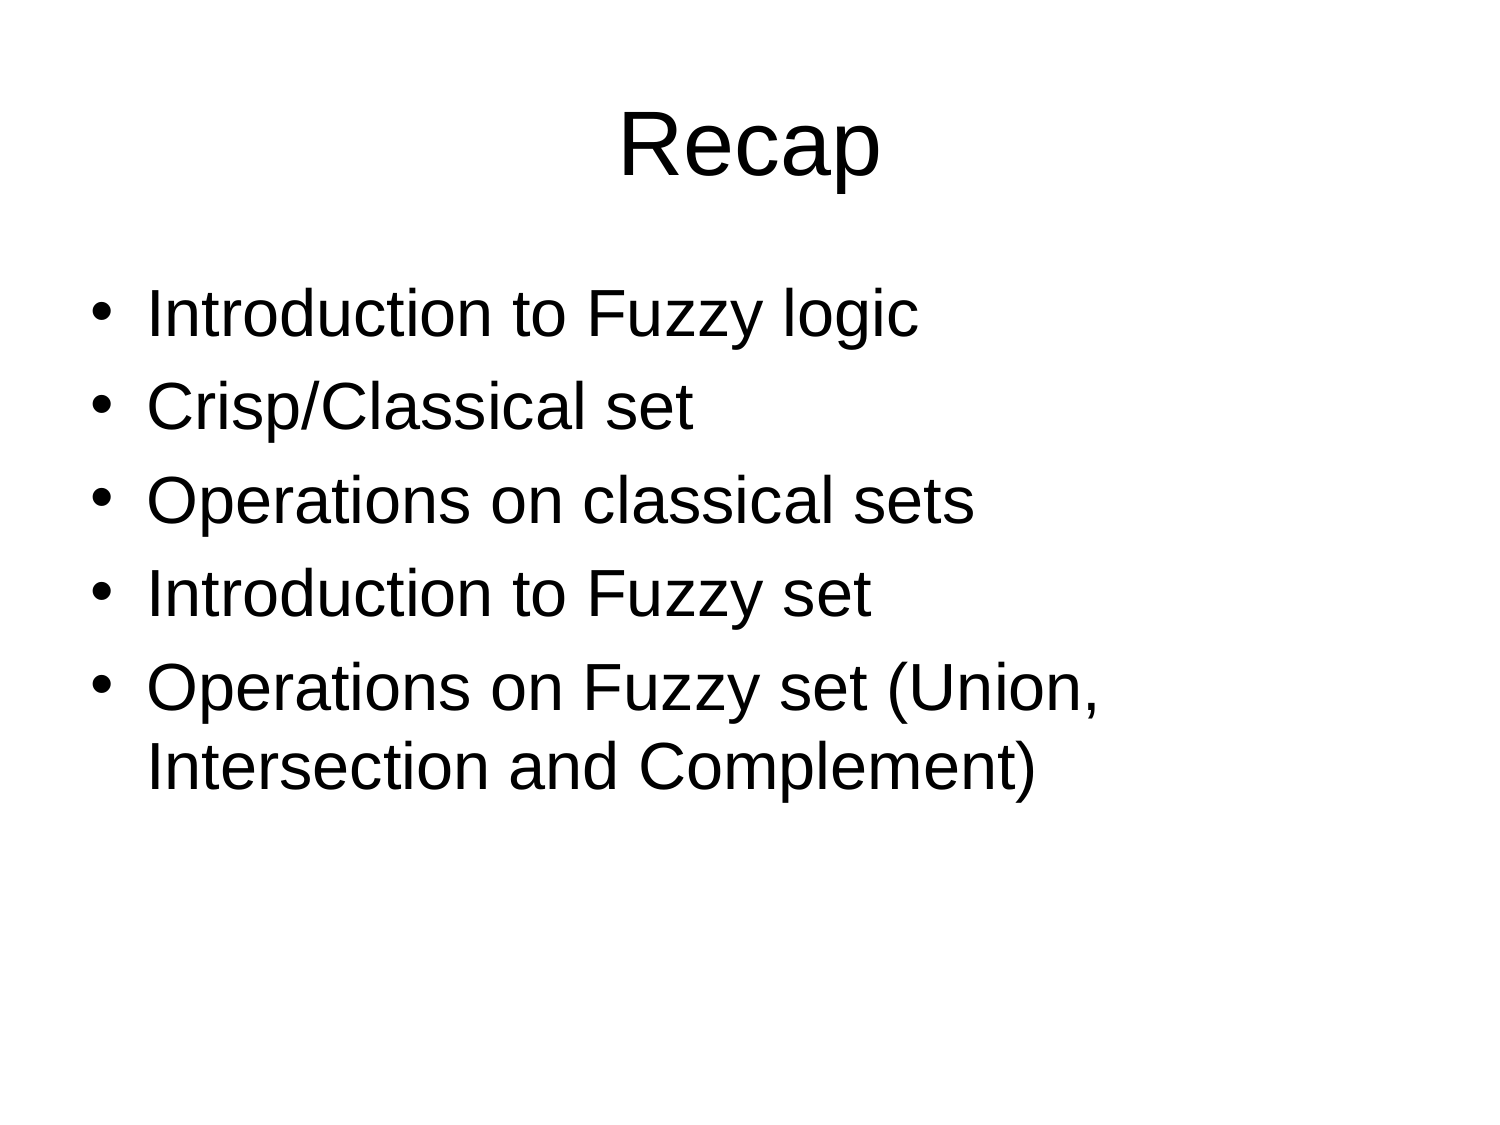

# Recap
Introduction to Fuzzy logic
Crisp/Classical set
Operations on classical sets
Introduction to Fuzzy set
Operations on Fuzzy set (Union, Intersection and Complement)